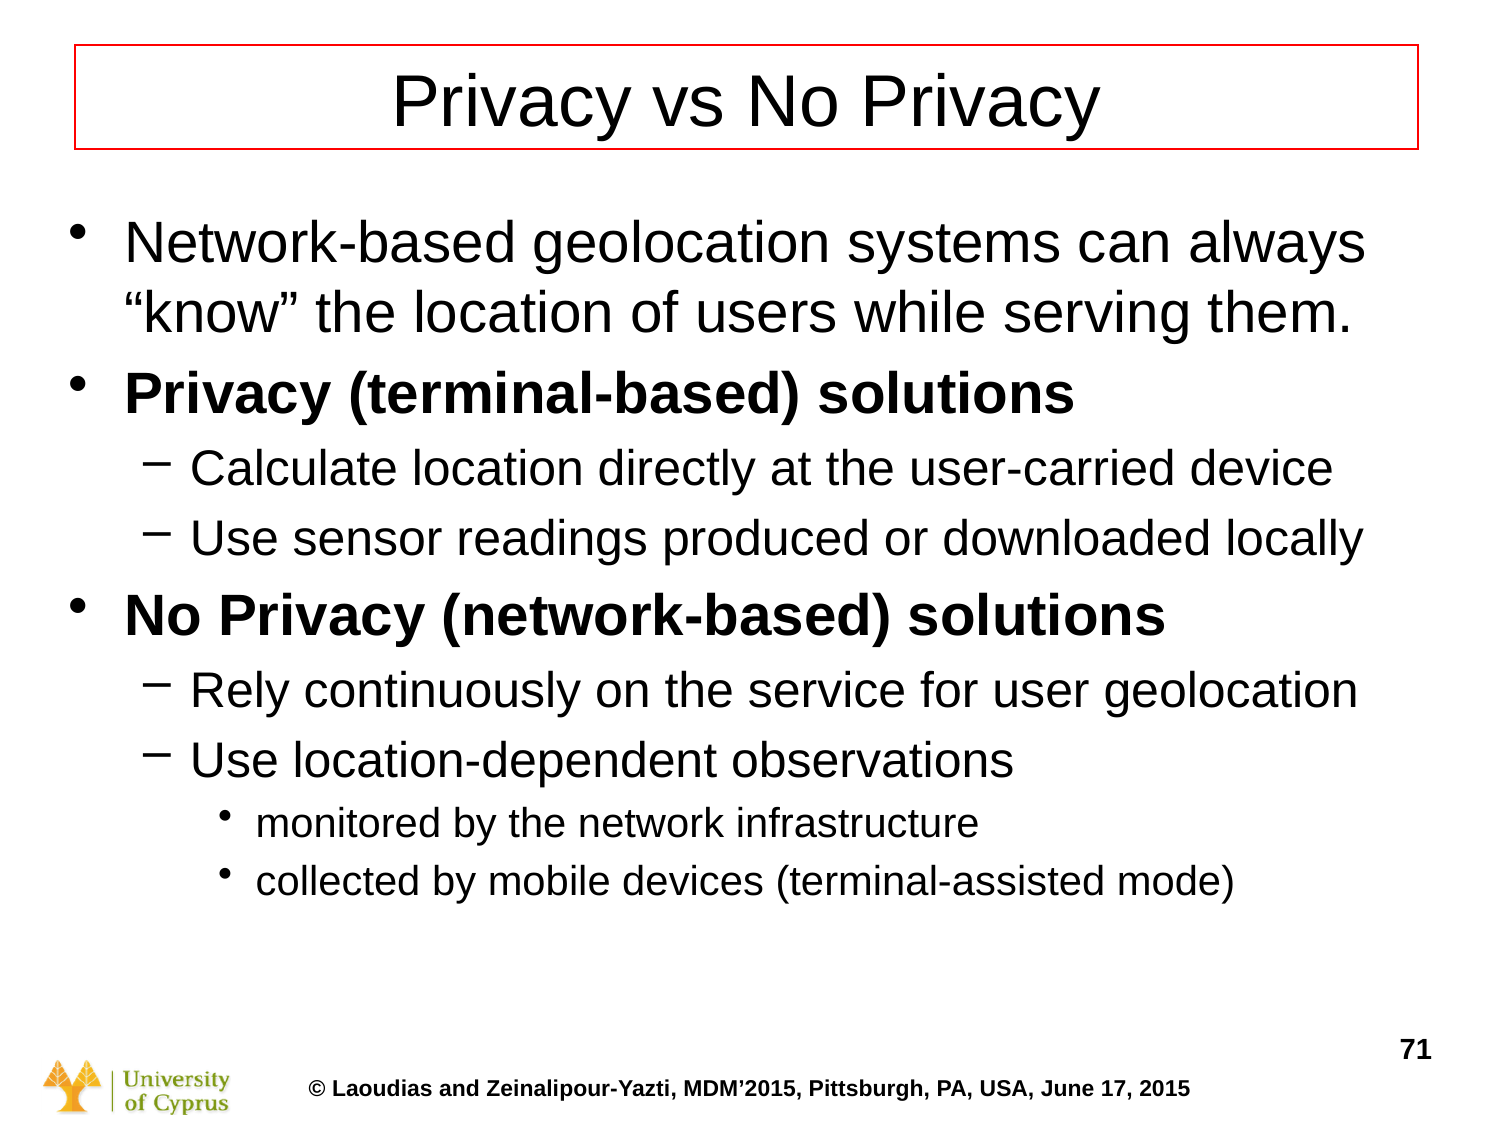

Basic Operation on Smartphone Power(mW=mJ/s)
CPU Minimal use (just OS running) 35mW
CPU Standard use (light processing) 175mW
CPU Peak (heavy processing) 469mW
WiFi Idle (Connected) 34mW
WiFi Localization (avg/minute) 125mW
WiFi Peak (Uplink 123Kbps, -58dBm) 400mW
3G Localization (avg/minute) 300mW
3G Busy 900mW
GPS On (steady) 275mW
OLED Economy Mode 300mW
OLED Full Brightness 676mW
# Privacy vs No Privacy
Network-based geolocation systems can always “know” the location of users while serving them.
Privacy (terminal-based) solutions
Calculate location directly at the user-carried device
Use sensor readings produced or downloaded locally
No Privacy (network-based) solutions
Rely continuously on the service for user geolocation
Use location-dependent observations
monitored by the network infrastructure
collected by mobile devices (terminal-assisted mode)
Source: NASA